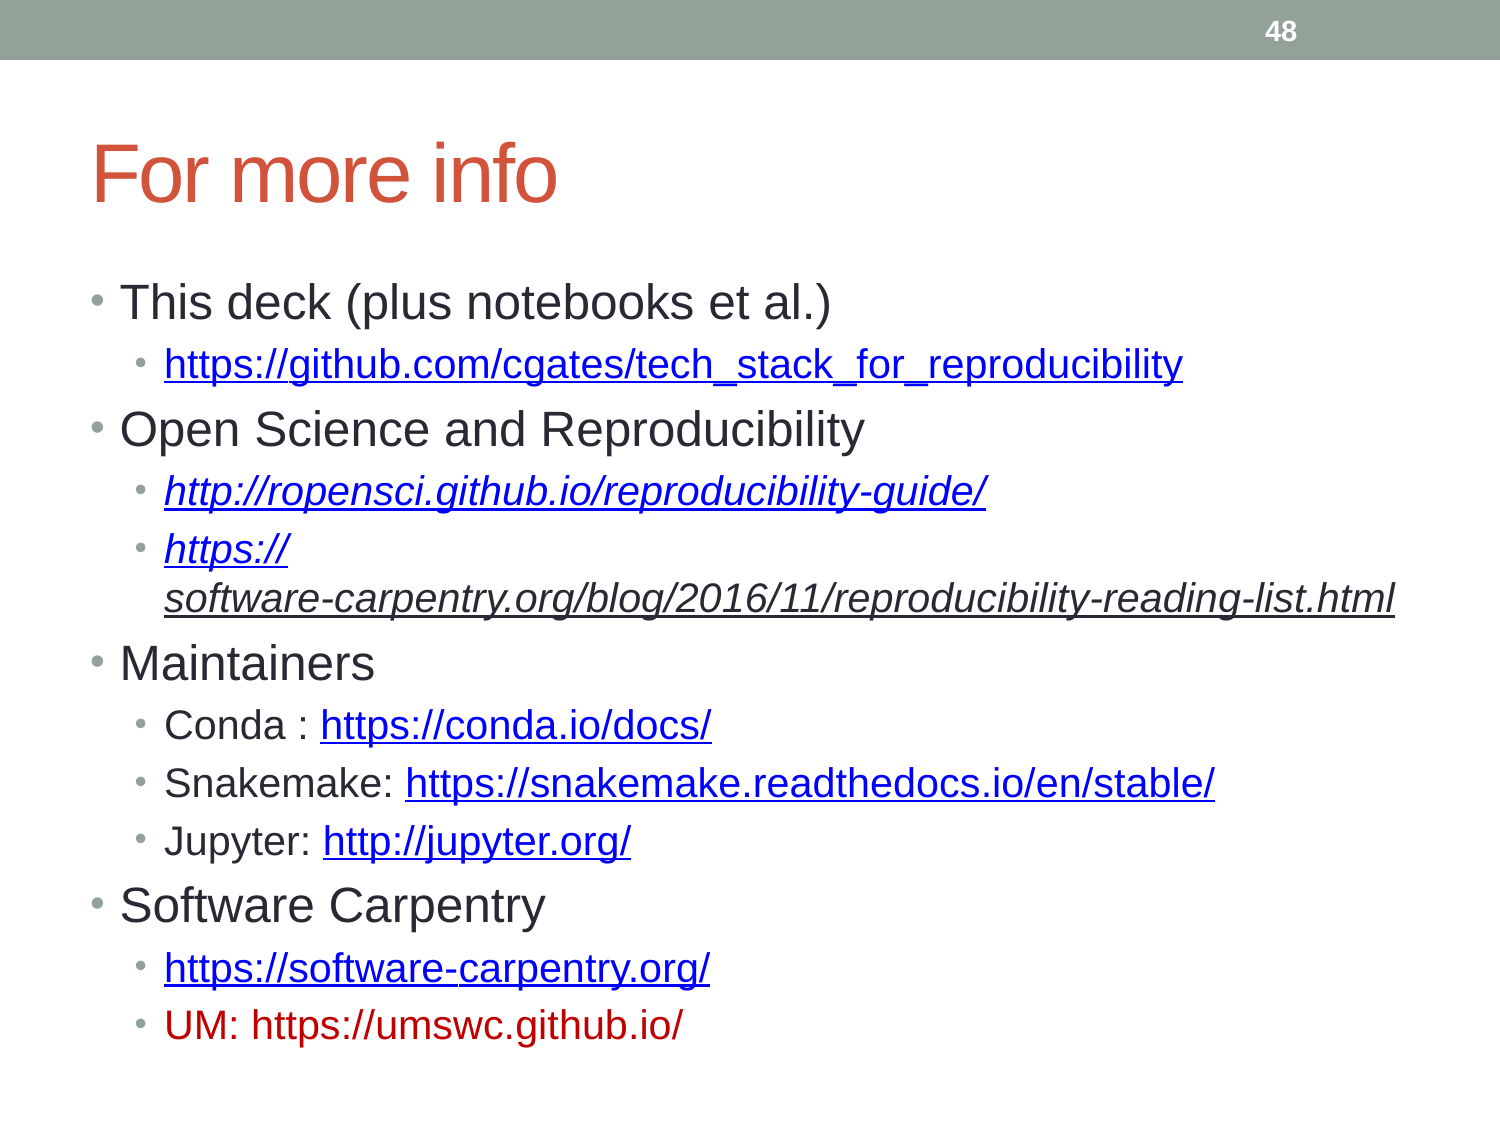

48
# For more info
This deck (plus notebooks et al.)
https://github.com/cgates/tech_stack_for_reproducibility
Open Science and Reproducibility
http://ropensci.github.io/reproducibility-guide/
https://software-carpentry.org/blog/2016/11/reproducibility-reading-list.html
Maintainers
Conda : https://conda.io/docs/
Snakemake: https://snakemake.readthedocs.io/en/stable/
Jupyter: http://jupyter.org/
Software Carpentry
https://software-carpentry.org/
UM: https://umswc.github.io/